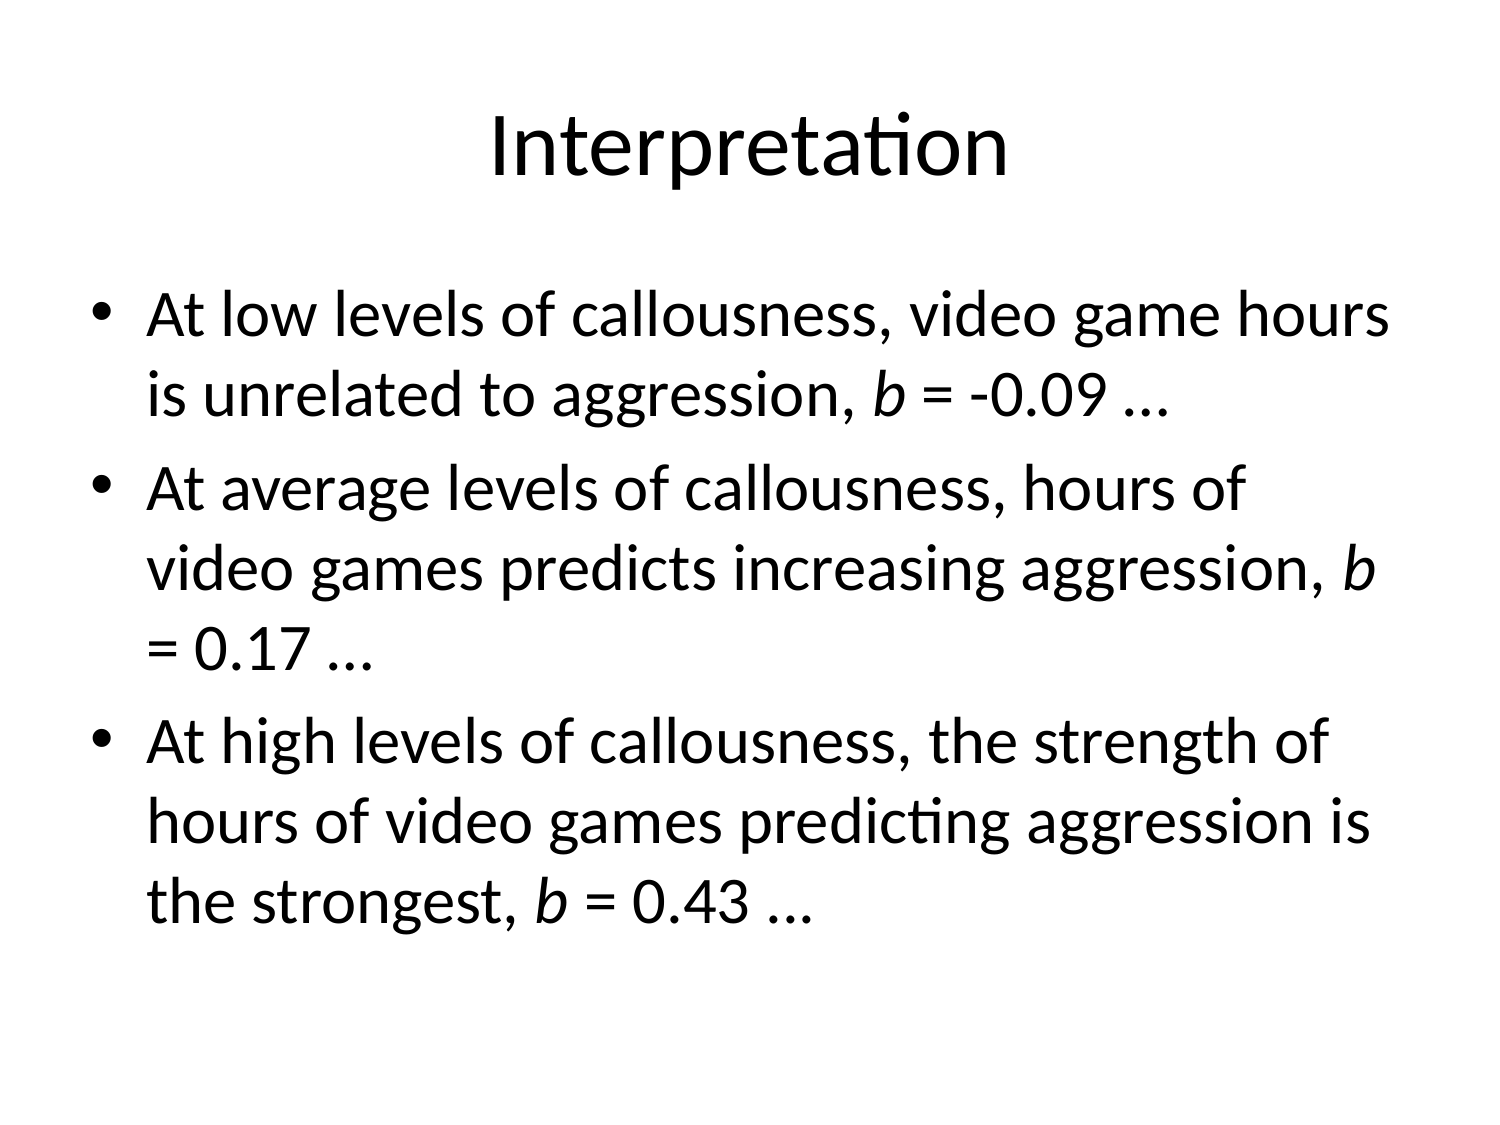

# Interpretation
At low levels of callousness, video game hours is unrelated to aggression, b = -0.09 …
At average levels of callousness, hours of video games predicts increasing aggression, b = 0.17 …
At high levels of callousness, the strength of hours of video games predicting aggression is the strongest, b = 0.43 ...